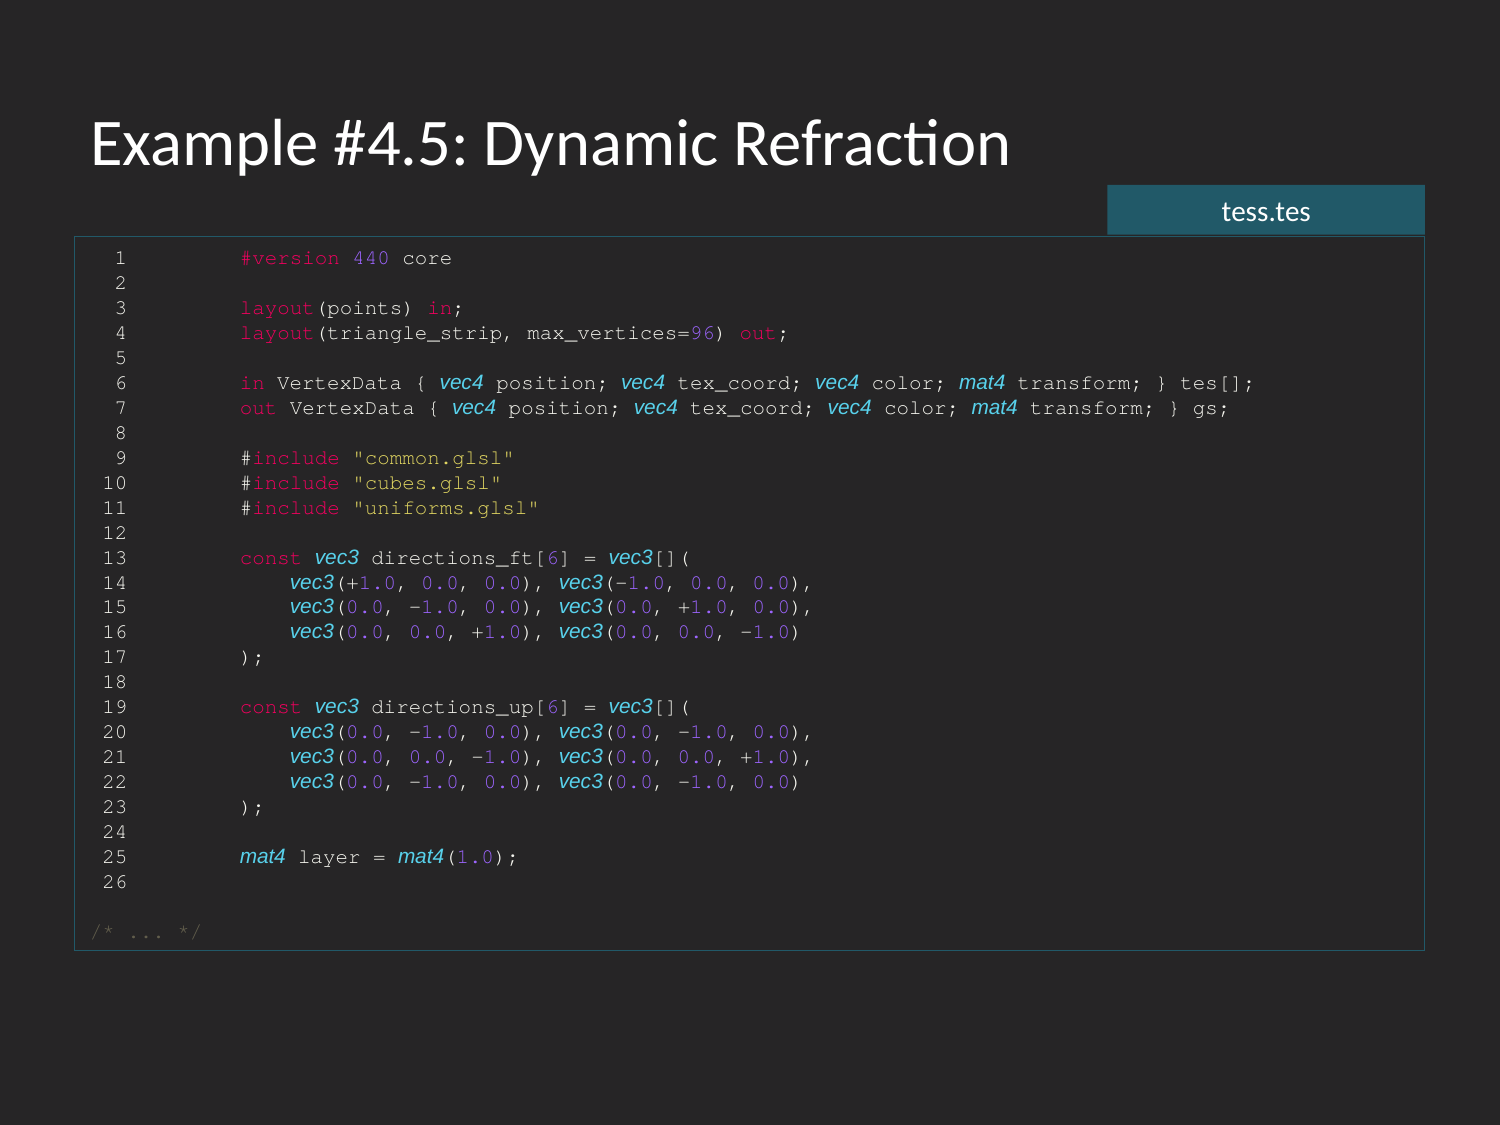

# Example #4.5: Dynamic Refraction
tess.tes
  1 	#version 440 core
  2
  3 	layout(points) in;
  4 	layout(triangle_strip, max_vertices=96) out;
  5
  6 	in VertexData { vec4 position; vec4 tex_coord; vec4 color; mat4 transform; } tes[];
  7 	out VertexData { vec4 position; vec4 tex_coord; vec4 color; mat4 transform; } gs;
  8
  9 	#include "common.glsl"
 10 	#include "cubes.glsl"
 11 	#include "uniforms.glsl"
 12
 13 	const vec3 directions_ft[6] = vec3[](
 14 	    vec3(+1.0, 0.0, 0.0), vec3(-1.0, 0.0, 0.0),
 15 	    vec3(0.0, -1.0, 0.0), vec3(0.0, +1.0, 0.0),
 16 	    vec3(0.0, 0.0, +1.0), vec3(0.0, 0.0, -1.0)
 17 	);
 18
 19 	const vec3 directions_up[6] = vec3[](
 20 	    vec3(0.0, -1.0, 0.0), vec3(0.0, -1.0, 0.0),
 21 	    vec3(0.0, 0.0, -1.0), vec3(0.0, 0.0, +1.0),
 22 	    vec3(0.0, -1.0, 0.0), vec3(0.0, -1.0, 0.0)
 23 	);
 24
 25 	mat4 layer = mat4(1.0);
 26

/* ... */